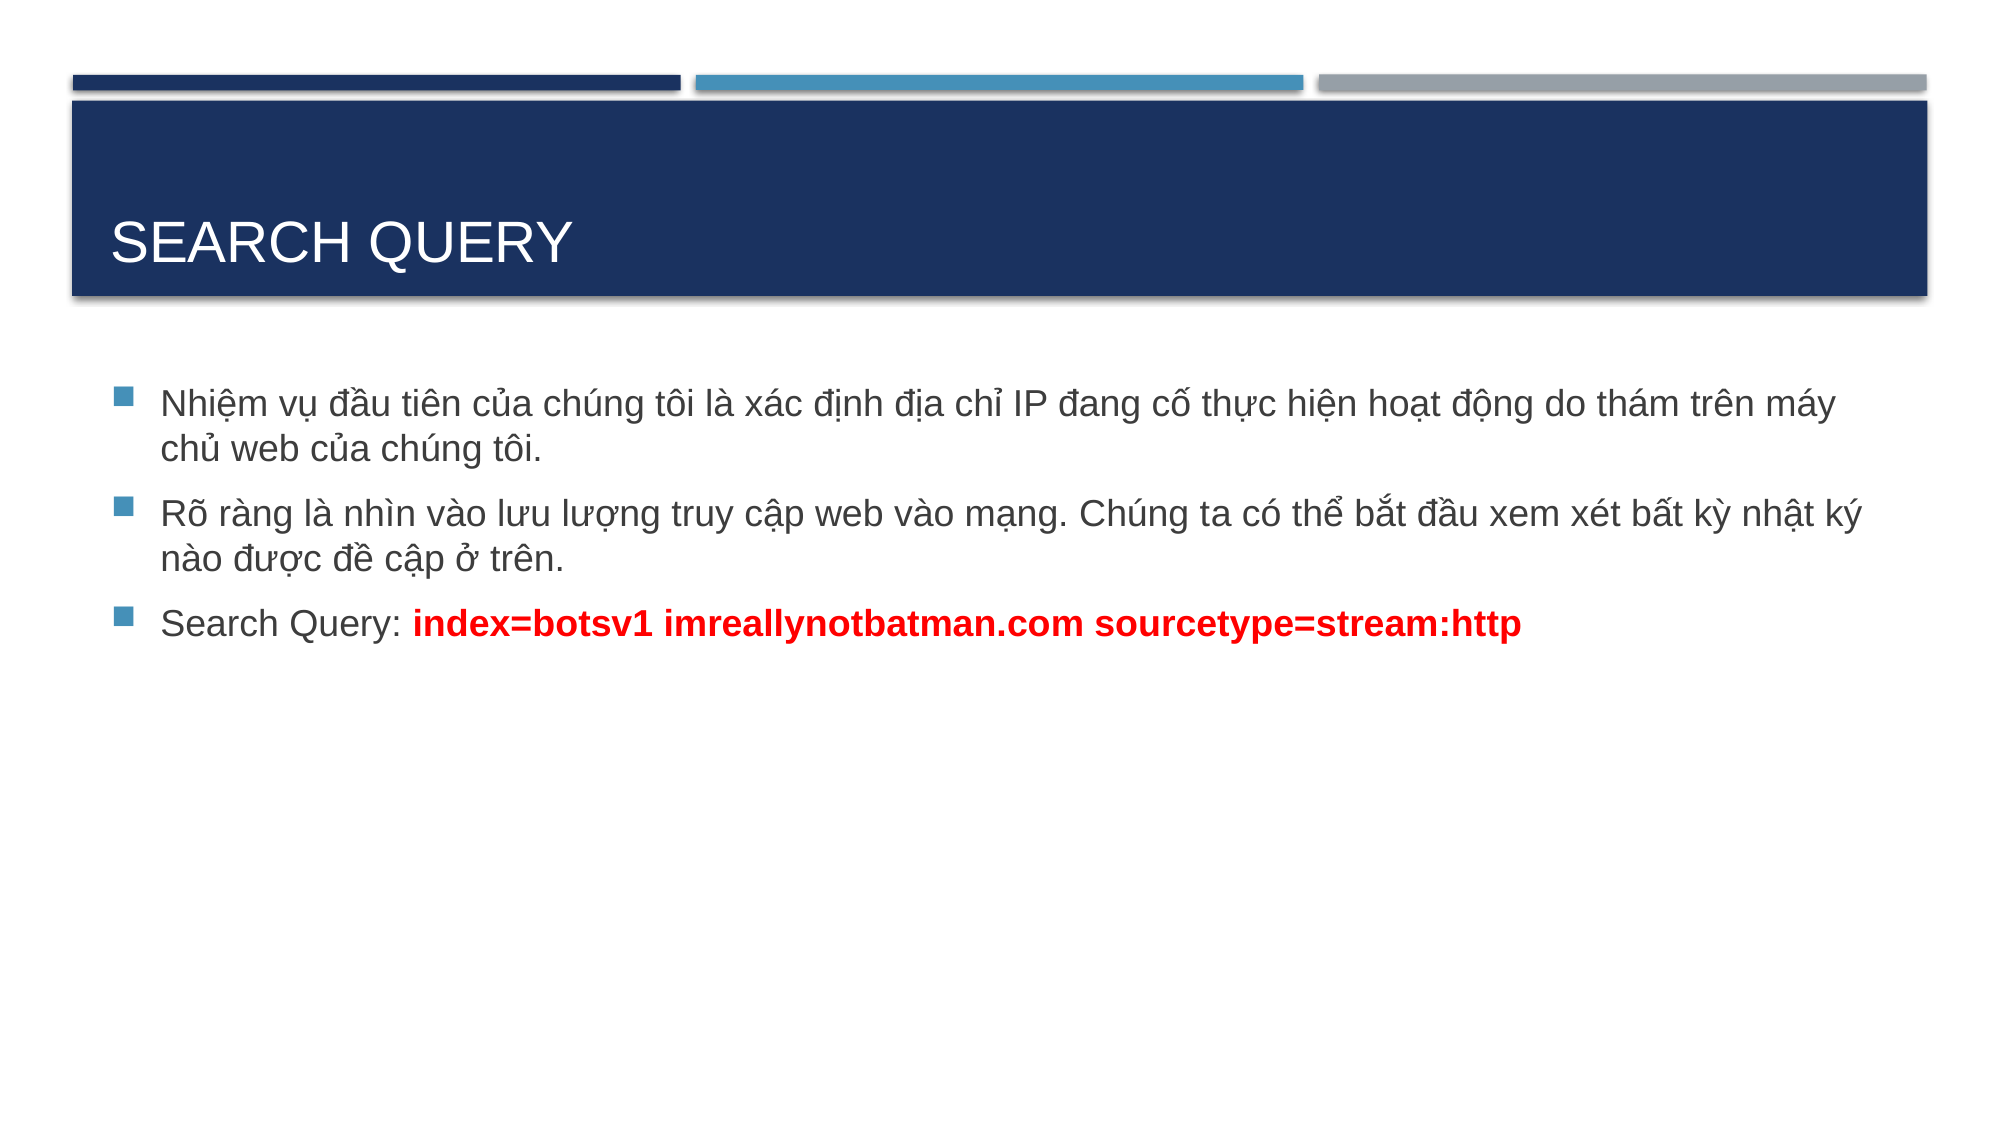

# SEARCH QUERY
Nhiệm vụ đầu tiên của chúng tôi là xác định địa chỉ IP đang cố thực hiện hoạt động do thám trên máy chủ web của chúng tôi.
Rõ ràng là nhìn vào lưu lượng truy cập web vào mạng. Chúng ta có thể bắt đầu xem xét bất kỳ nhật ký nào được đề cập ở trên.
Search Query: index=botsv1 imreallynotbatman.com sourcetype=stream:http